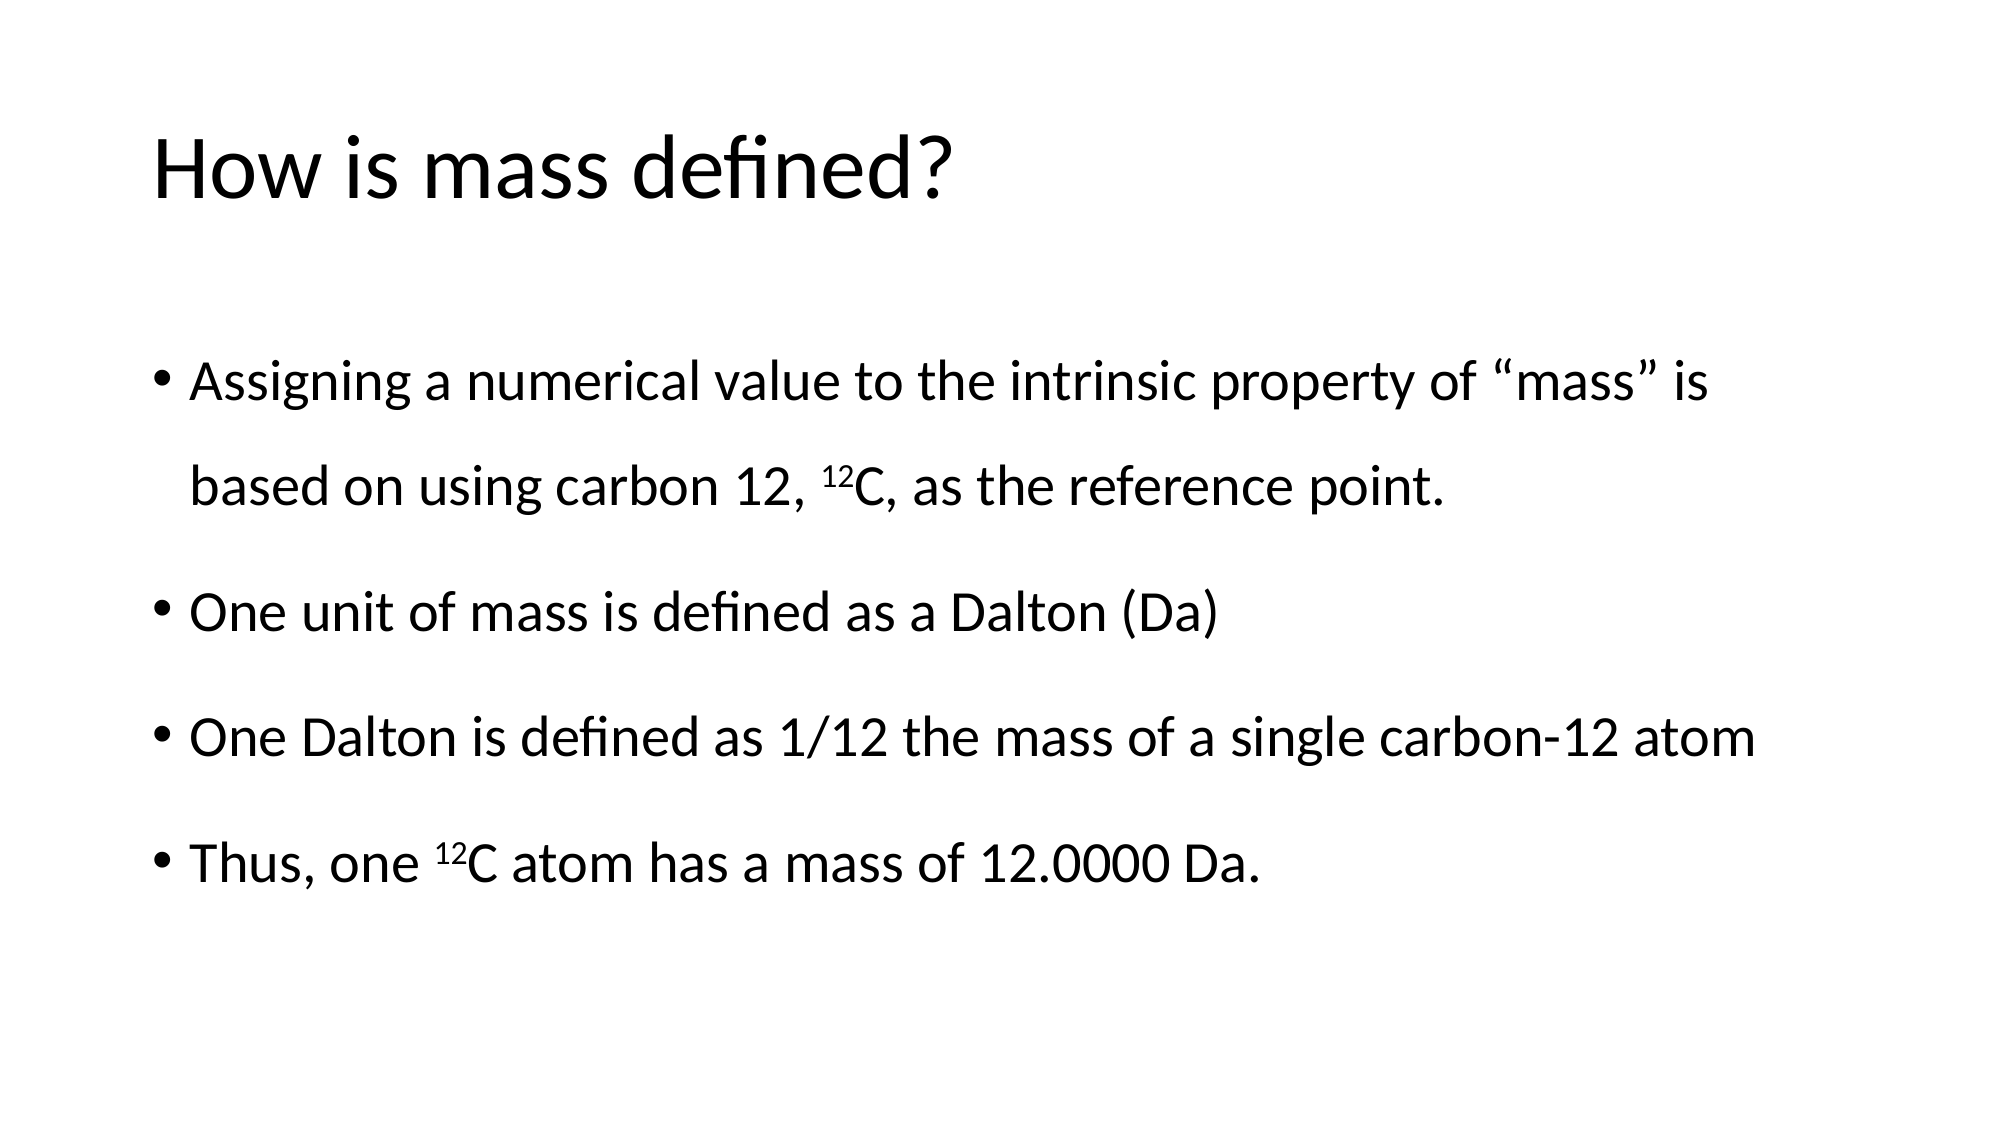

# How is mass defined?
Assigning a numerical value to the intrinsic property of “mass” is based on using carbon 12, 12C, as the reference point.
One unit of mass is defined as a Dalton (Da)
One Dalton is defined as 1/12 the mass of a single carbon-12 atom
Thus, one 12C atom has a mass of 12.0000 Da.